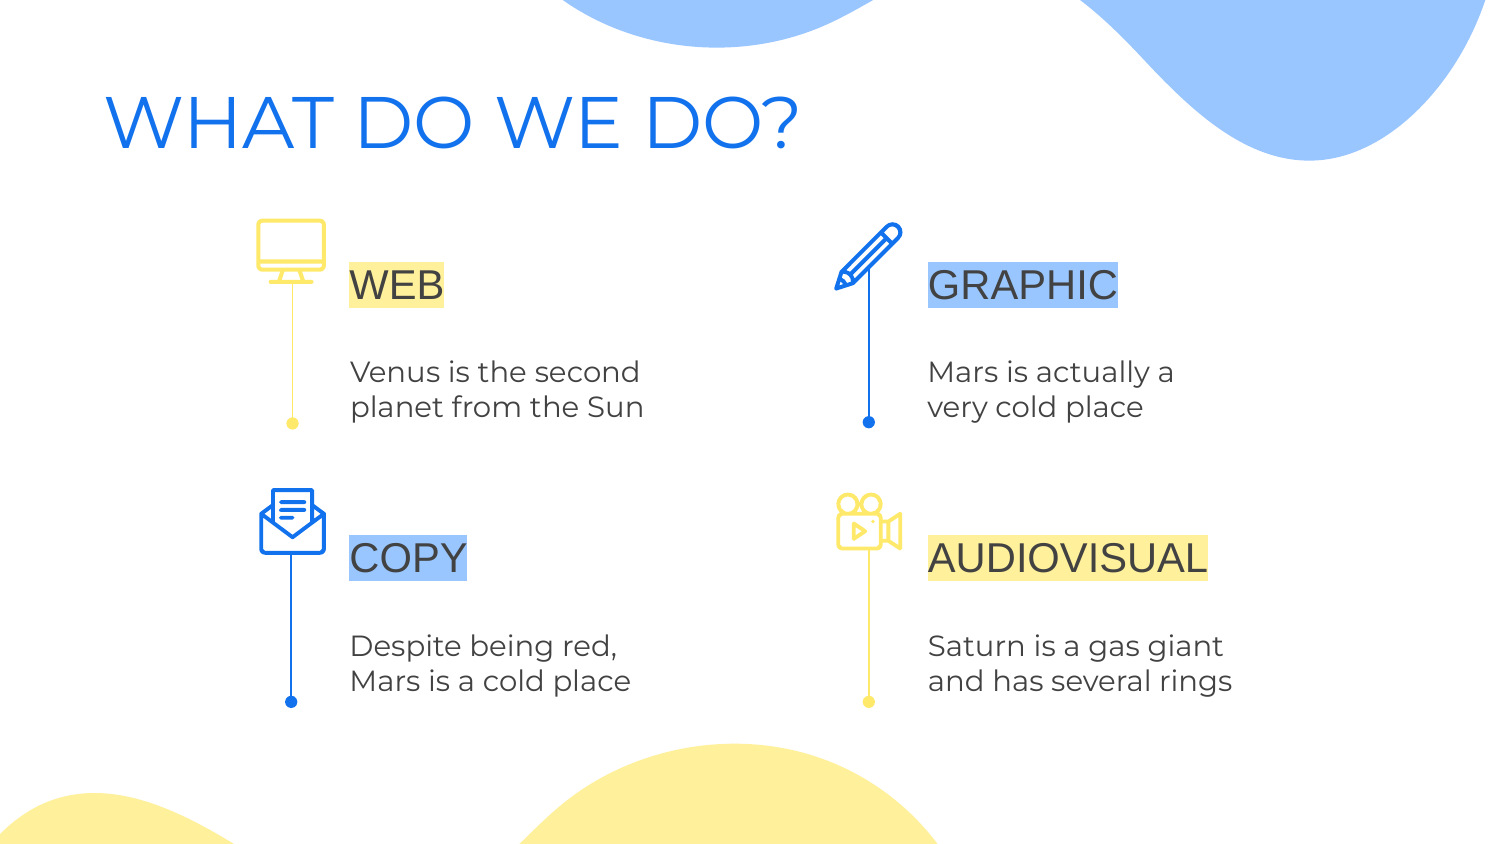

WHAT DO WE DO?

# WEB
GRAPHIC
Venus is the second planet from the Sun

Mars is actually a very cold place

COPY
AUDIOVISUAL
Despite being red, Mars is a cold place

Saturn is a gas giant and has several rings